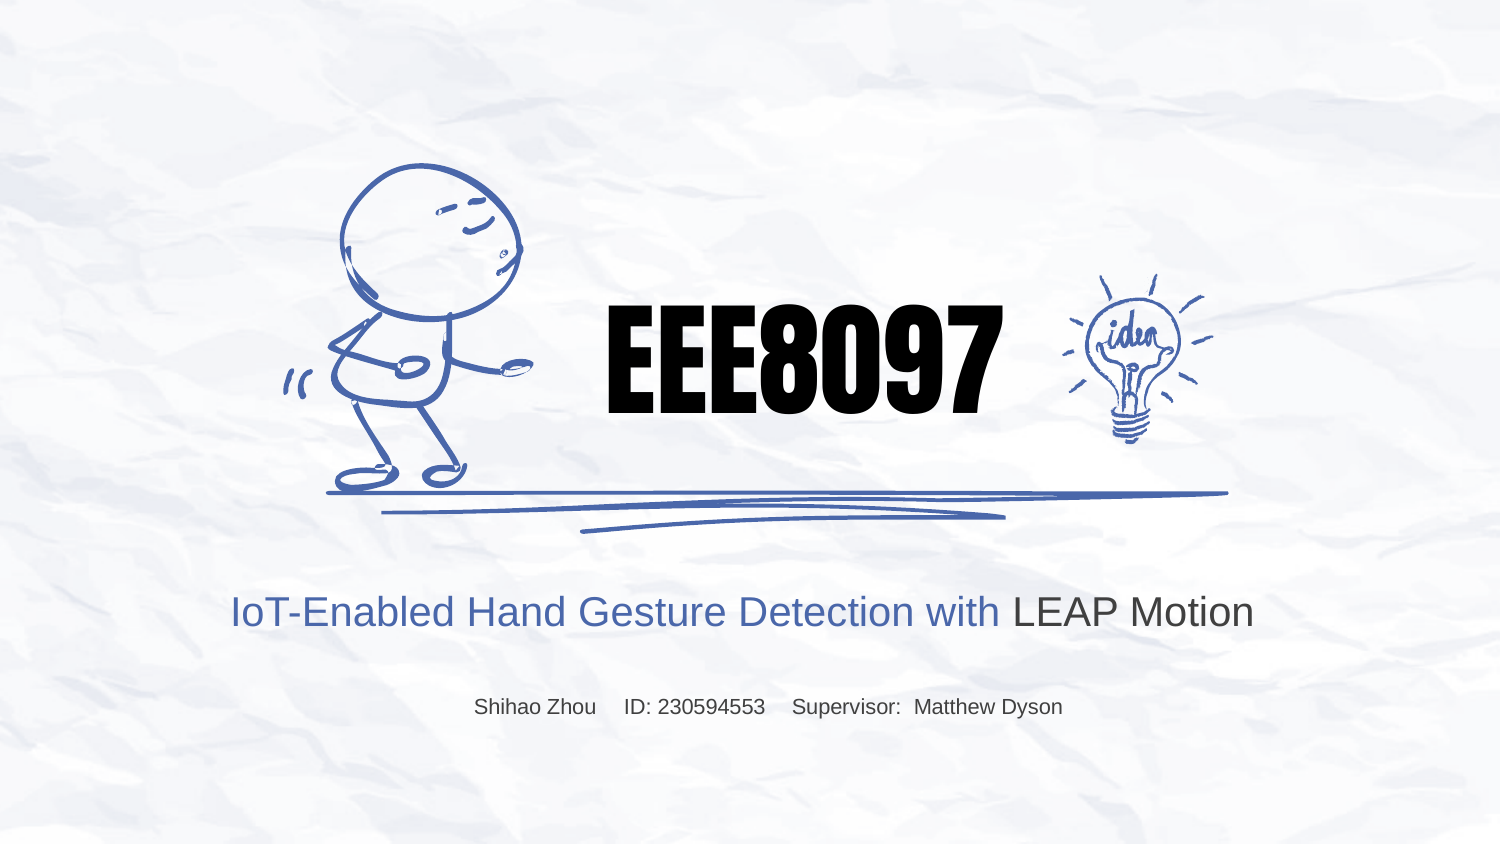

EEE8097

IoT-Enabled Hand Gesture Detection with LEAP Motion
Shihao Zhou	ID: 230594553	   Supervisor:  Matthew Dyson